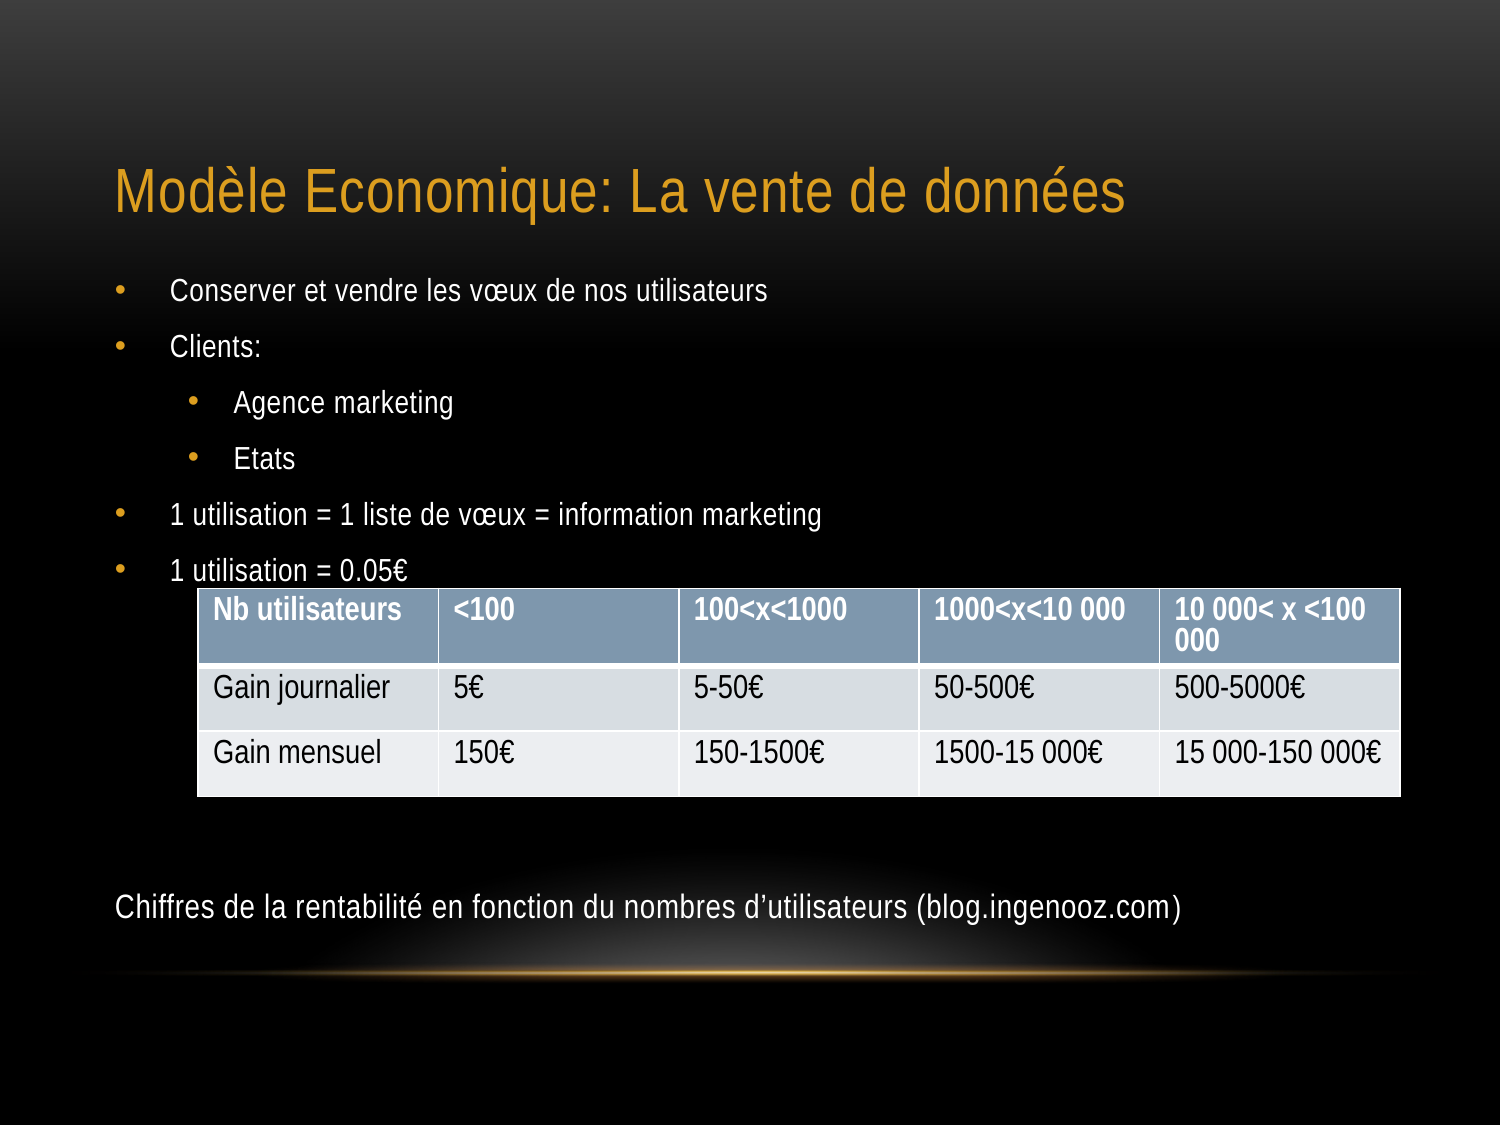

# Modèle Economique: La vente de données
Conserver et vendre les vœux de nos utilisateurs
Clients:
Agence marketing
Etats
1 utilisation = 1 liste de vœux = information marketing
1 utilisation = 0.05€

Chiffres de la rentabilité en fonction du nombres d’utilisateurs (blog.ingenooz.com)

| Nb utilisateurs | <100 | 100<x<1000 | 1000<x<10 000 | 10 000< x <100 000 |
| --- | --- | --- | --- | --- |
| Gain journalier | 5€ | 5-50€ | 50-500€ | 500-5000€ |
| Gain mensuel | 150€ | 150-1500€ | 1500-15 000€ | 15 000-150 000€ |